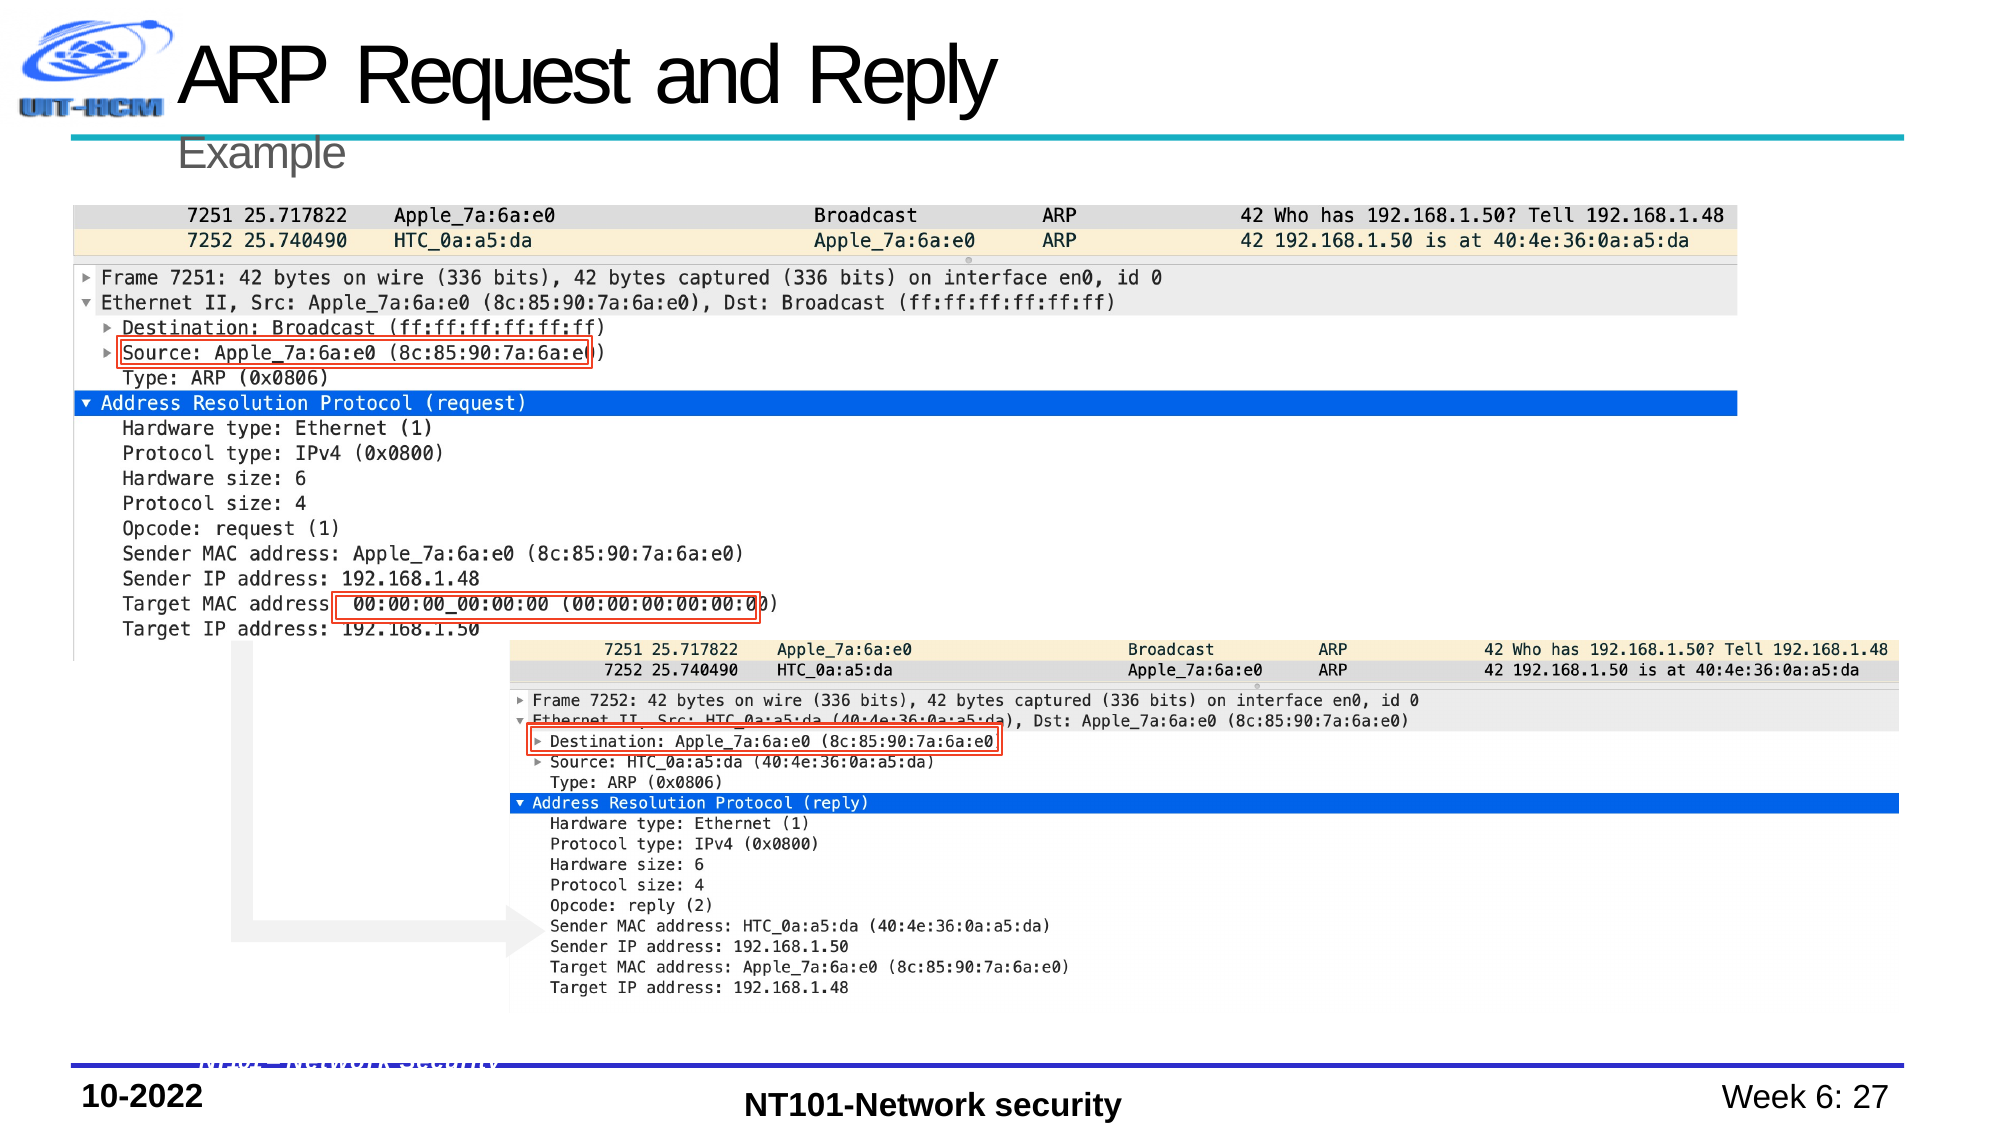

# ARP Request and Reply
Example

NT101 – Network Security
Winter 2020